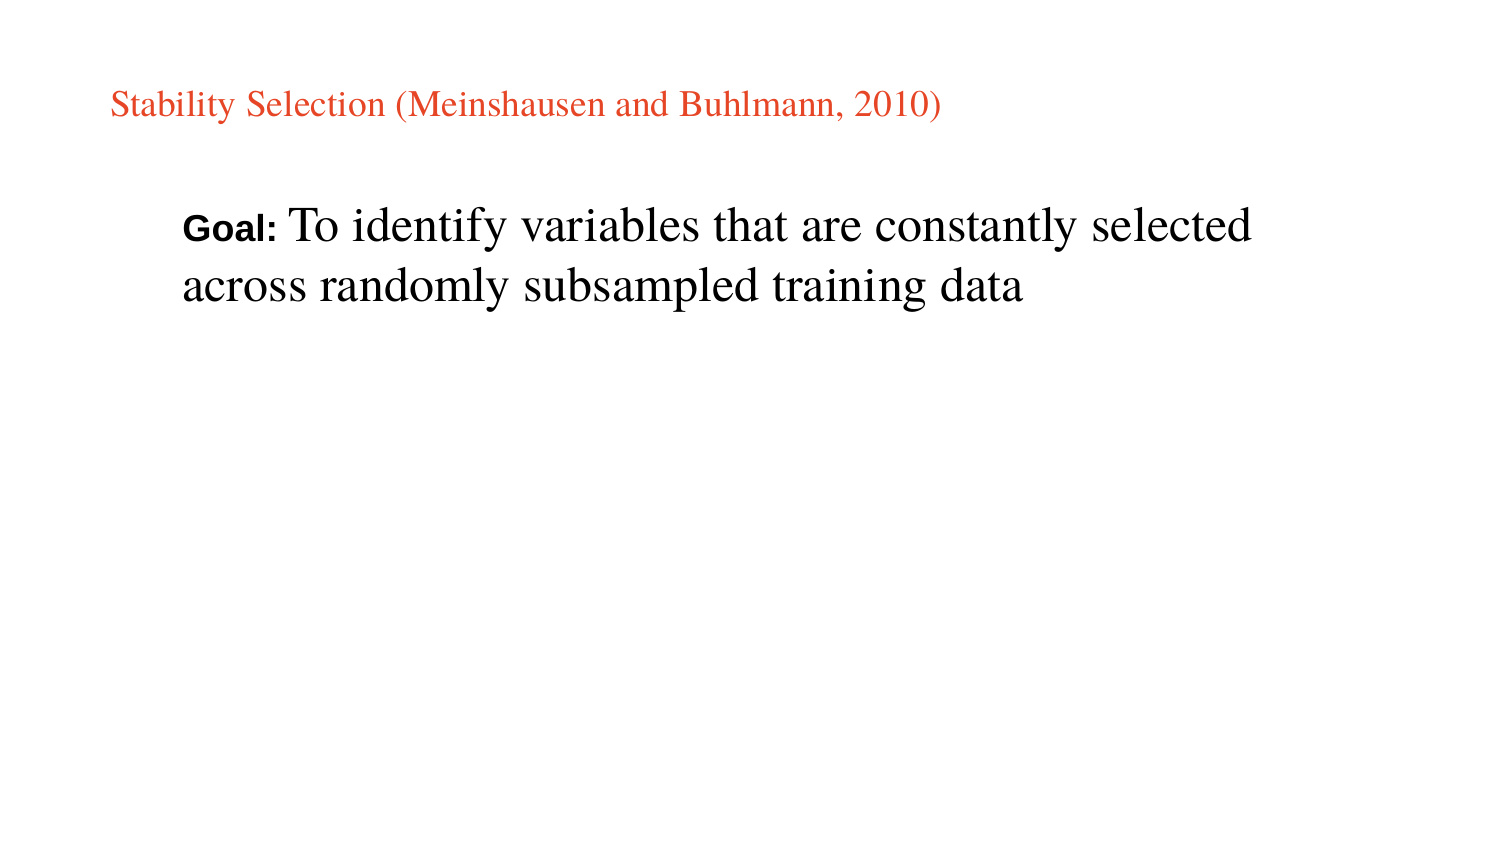

Stability Selection (Meinshausen and Buhlmann, 2010)
Goal: To identify variables that are constantly selected across randomly subsampled training data